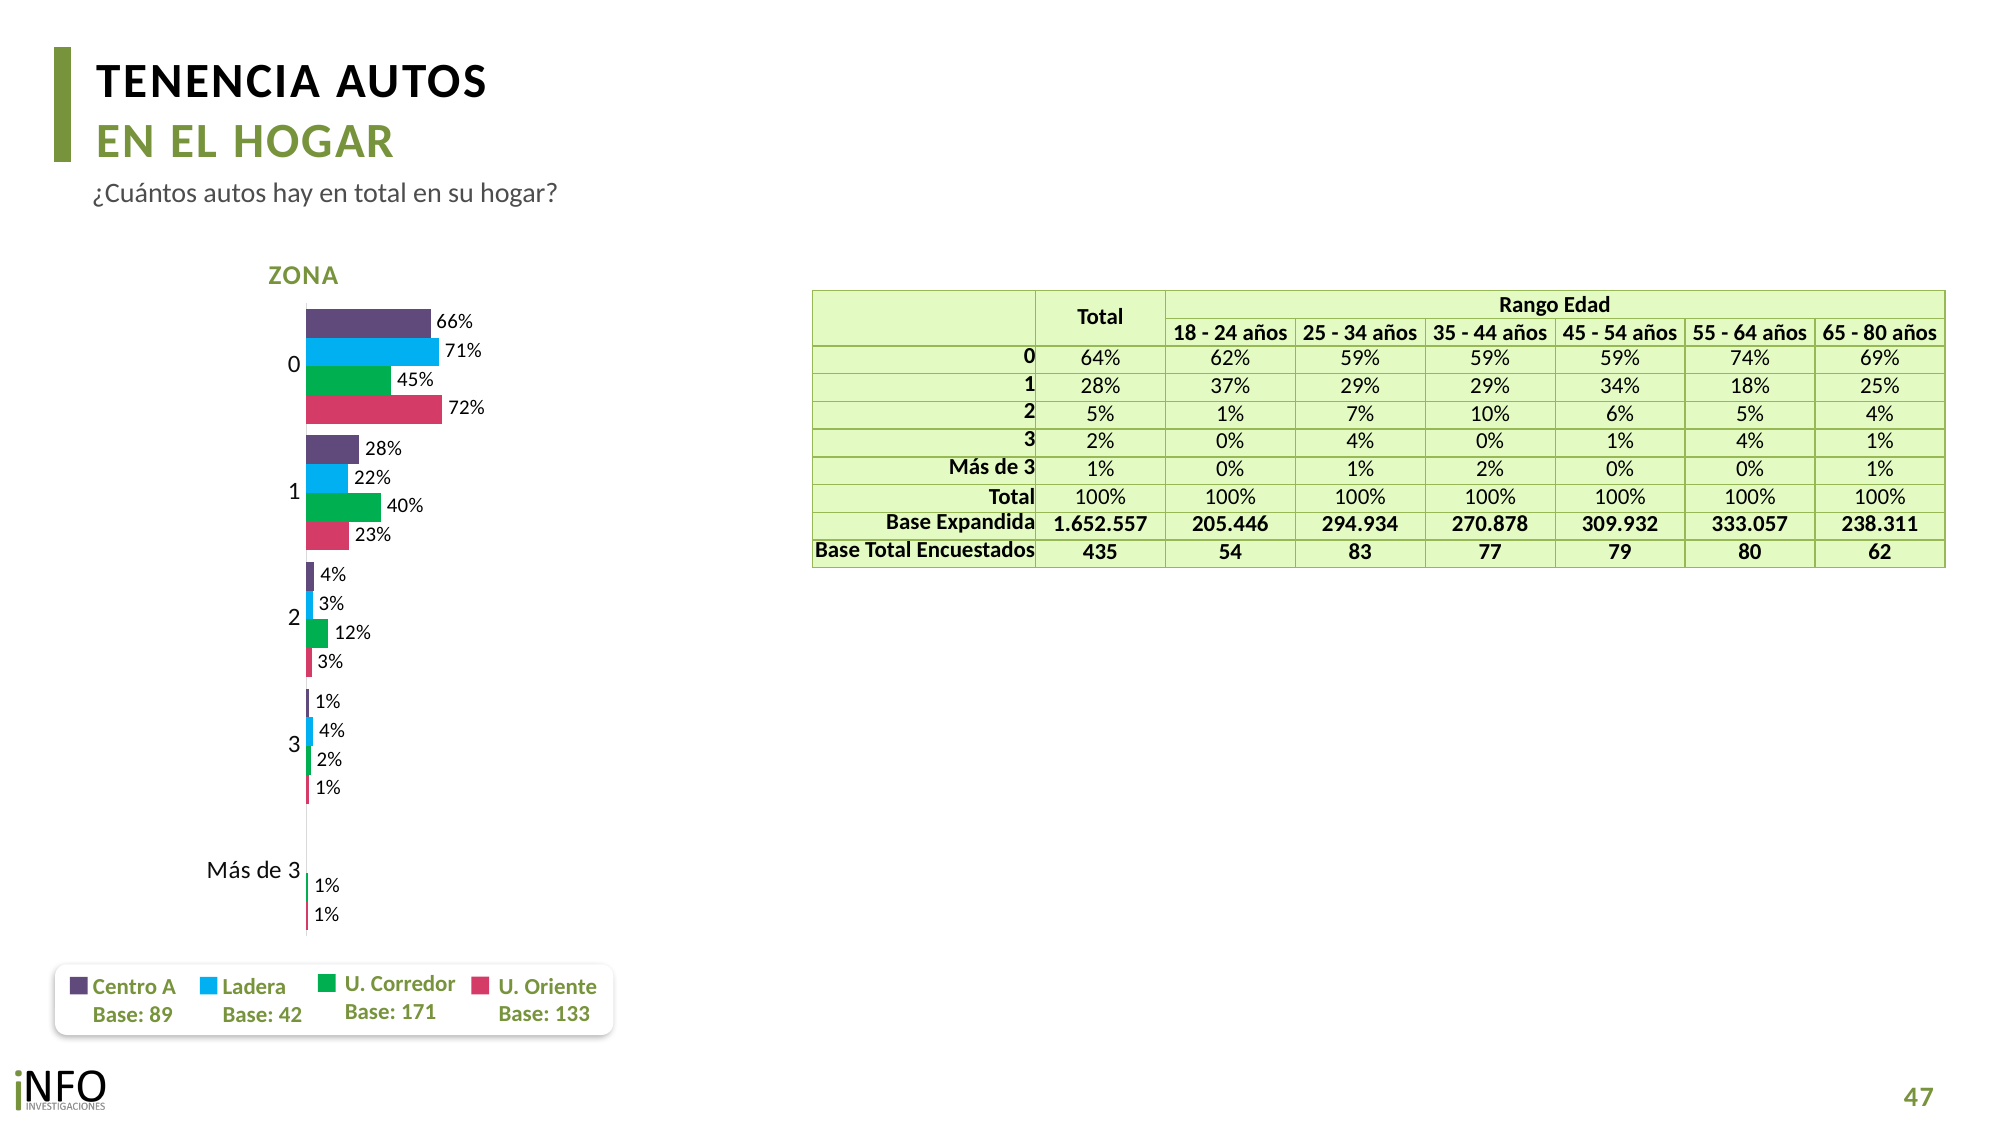

TENENCIA AUTOS
EN EL HOGAR

¿Cuántos autos hay en total en su hogar?
ZONA

### Chart

| Category | CA | L | UC | UO |
|---|---|---|---|---|
| 0 | 0.6612271550642024 | 0.7065475713601167 | 0.45167793699121256 | 0.7245244066695307 |
| 1 | 0.28236178934671524 | 0.22324085304306365 | 0.3974408398942795 | 0.22691669844055334 |
| 2 | 0.04322590491626117 | 0.033067608743926176 | 0.11747333306158943 | 0.027568555321781155 |
| 3 | 0.01318515067282251 | 0.03714396685289401 | 0.023107296408918773 | 0.014631872993834425 |
| Más de 3 | None | None | 0.010300593644001235 | 0.00635846657430241 |
|  | Total | Rango Edad |  |  |  |  |  |
| --- | --- | --- | --- | --- | --- | --- | --- |
|  |  | 18 - 24 años | 25 - 34 años | 35 - 44 años | 45 - 54 años | 55 - 64 años | 65 - 80 años |
| 0 | 64% | 62% | 59% | 59% | 59% | 74% | 69% |
| 1 | 28% | 37% | 29% | 29% | 34% | 18% | 25% |
| 2 | 5% | 1% | 7% | 10% | 6% | 5% | 4% |
| 3 | 2% | 0% | 4% | 0% | 1% | 4% | 1% |
| Más de 3 | 1% | 0% | 1% | 2% | 0% | 0% | 1% |
| Total | 100% | 100% | 100% | 100% | 100% | 100% | 100% |
| Base Expandida | 1.652.557 | 205.446 | 294.934 | 270.878 | 309.932 | 333.057 | 238.311 |
| Base Total Encuestados | 435 | 54 | 83 | 77 | 79 | 80 | 62 |
U. Corredor
Base: 171
U. Oriente
Base: 133

Centro A
Base: 89
Ladera
Base: 42

47